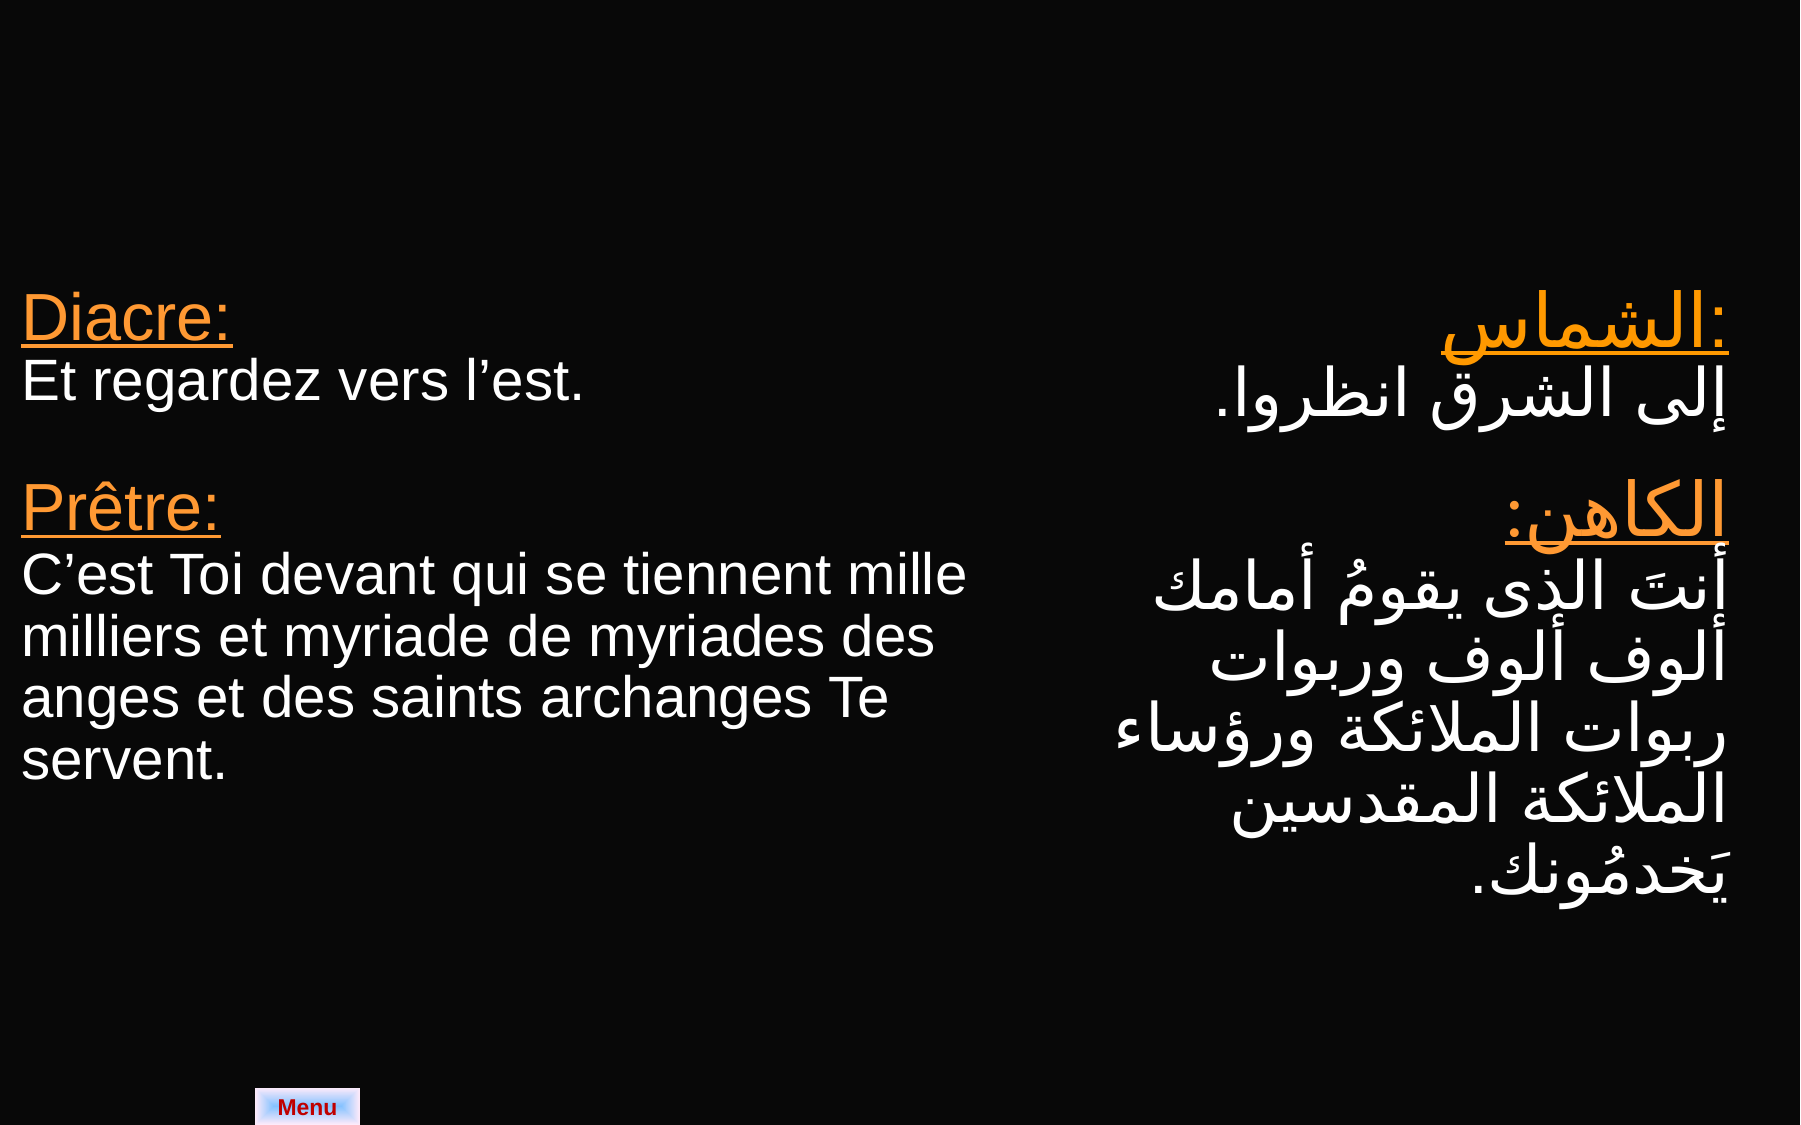

| Diacre: Et regardez vers l’est. Prêtre: C’est Toi devant qui se tiennent mille milliers et myriade de myriades des anges et des saints archanges Te servent. | الشماس: إلى الشرق انظروا. الكاهن: أنتَ الذى يقومُ أمامك ألوف ألوف وربوات ربوات الملائكة ورؤساء الملائكة المقدسين يَخدمُونك. |
| --- | --- |

Menu